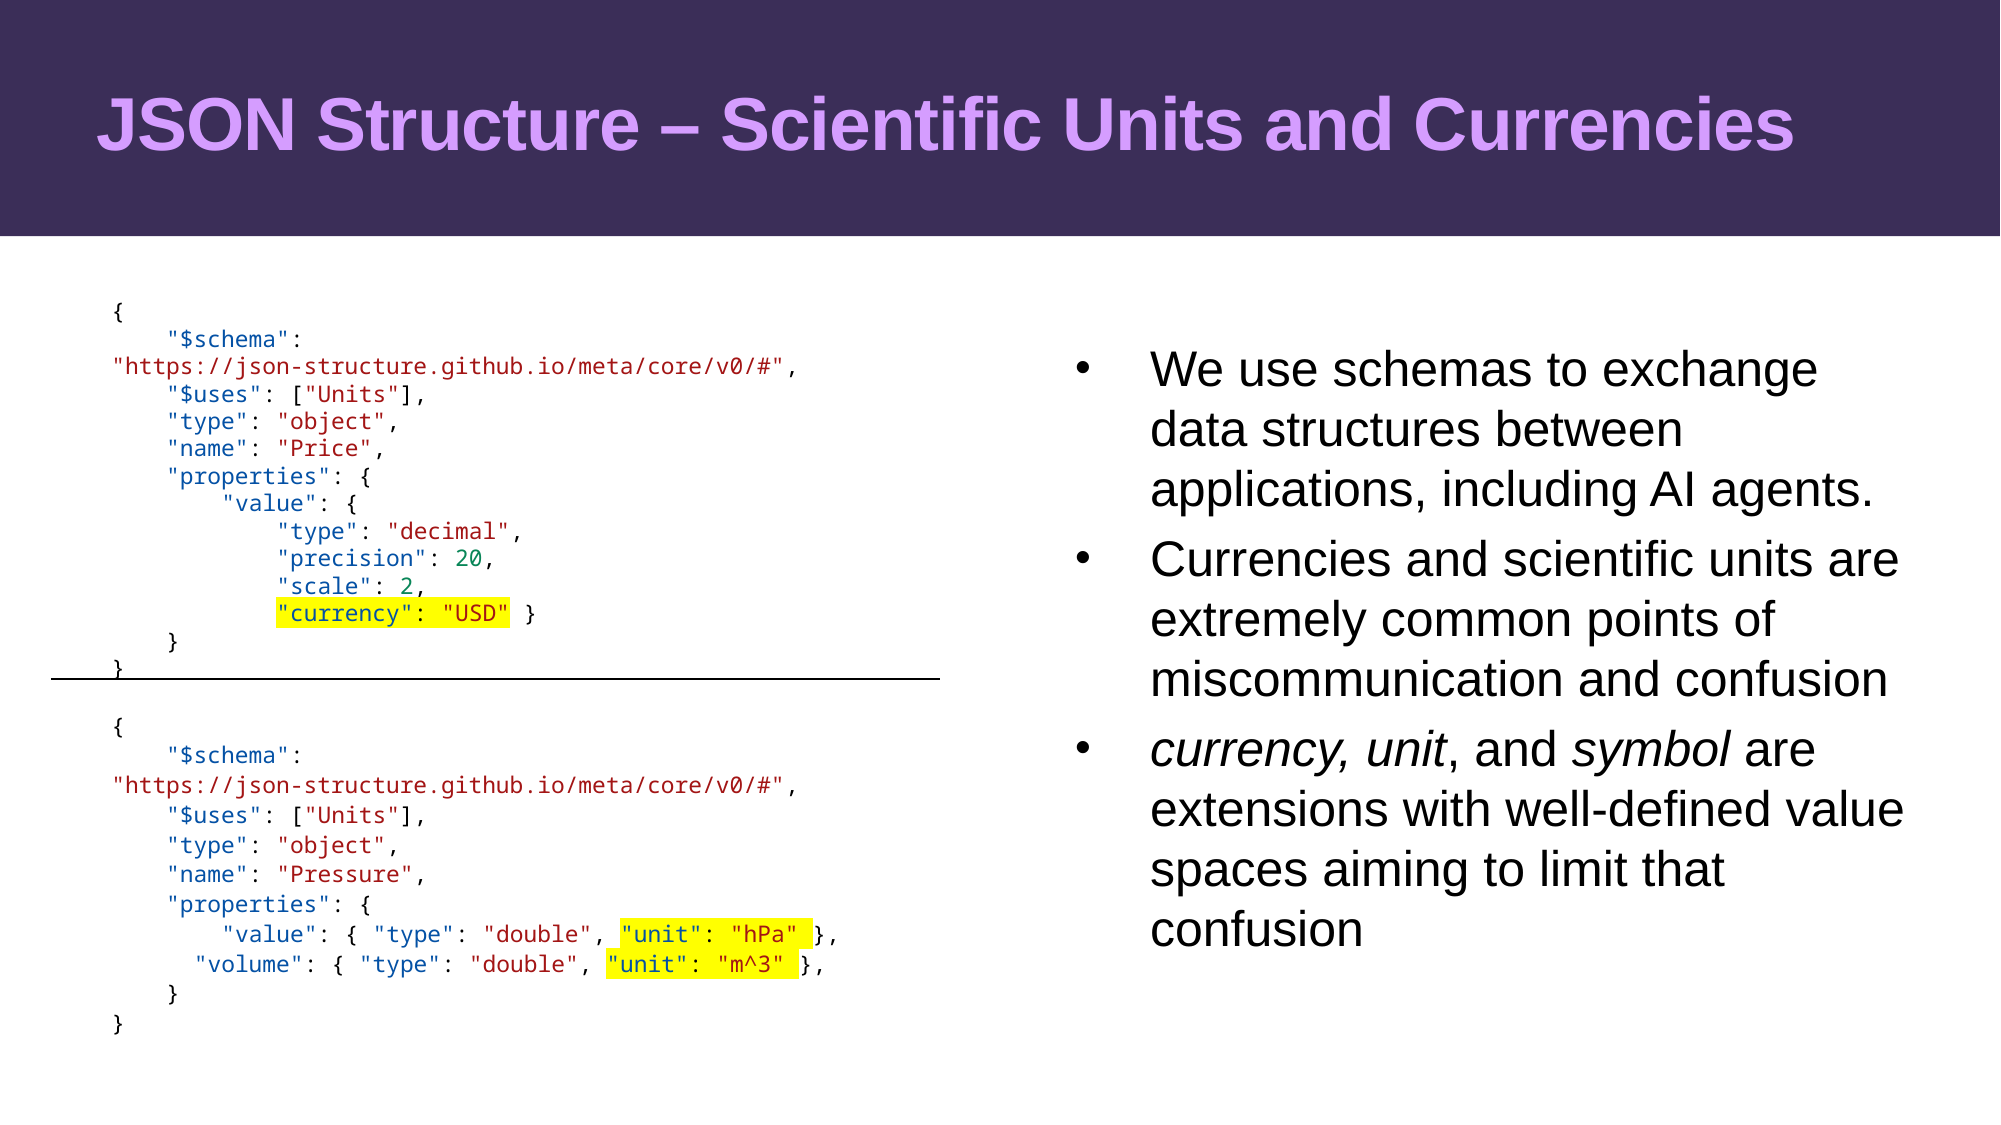

# JSON Structure – Scientific Units and Currencies
{
    "$schema": "https://json-structure.github.io/meta/core/v0/#",
    "$uses": ["Units"],
    "type": "object",
    "name": "Price",
    "properties": {
        "value": {
            "type": "decimal",
            "precision": 20,
            "scale": 2,
            "currency": "USD" }
    }
}
We use schemas to exchange data structures between applications, including AI agents.
Currencies and scientific units are extremely common points of miscommunication and confusion
currency, unit, and symbol are extensions with well-defined value spaces aiming to limit that confusion
{
    "$schema": "https://json-structure.github.io/meta/core/v0/#",
    "$uses": ["Units"],
    "type": "object",
    "name": "Pressure",
    "properties": {
        "value": { "type": "double", "unit": "hPa" },
      "volume": { "type": "double", "unit": "m^3" },
    }
}